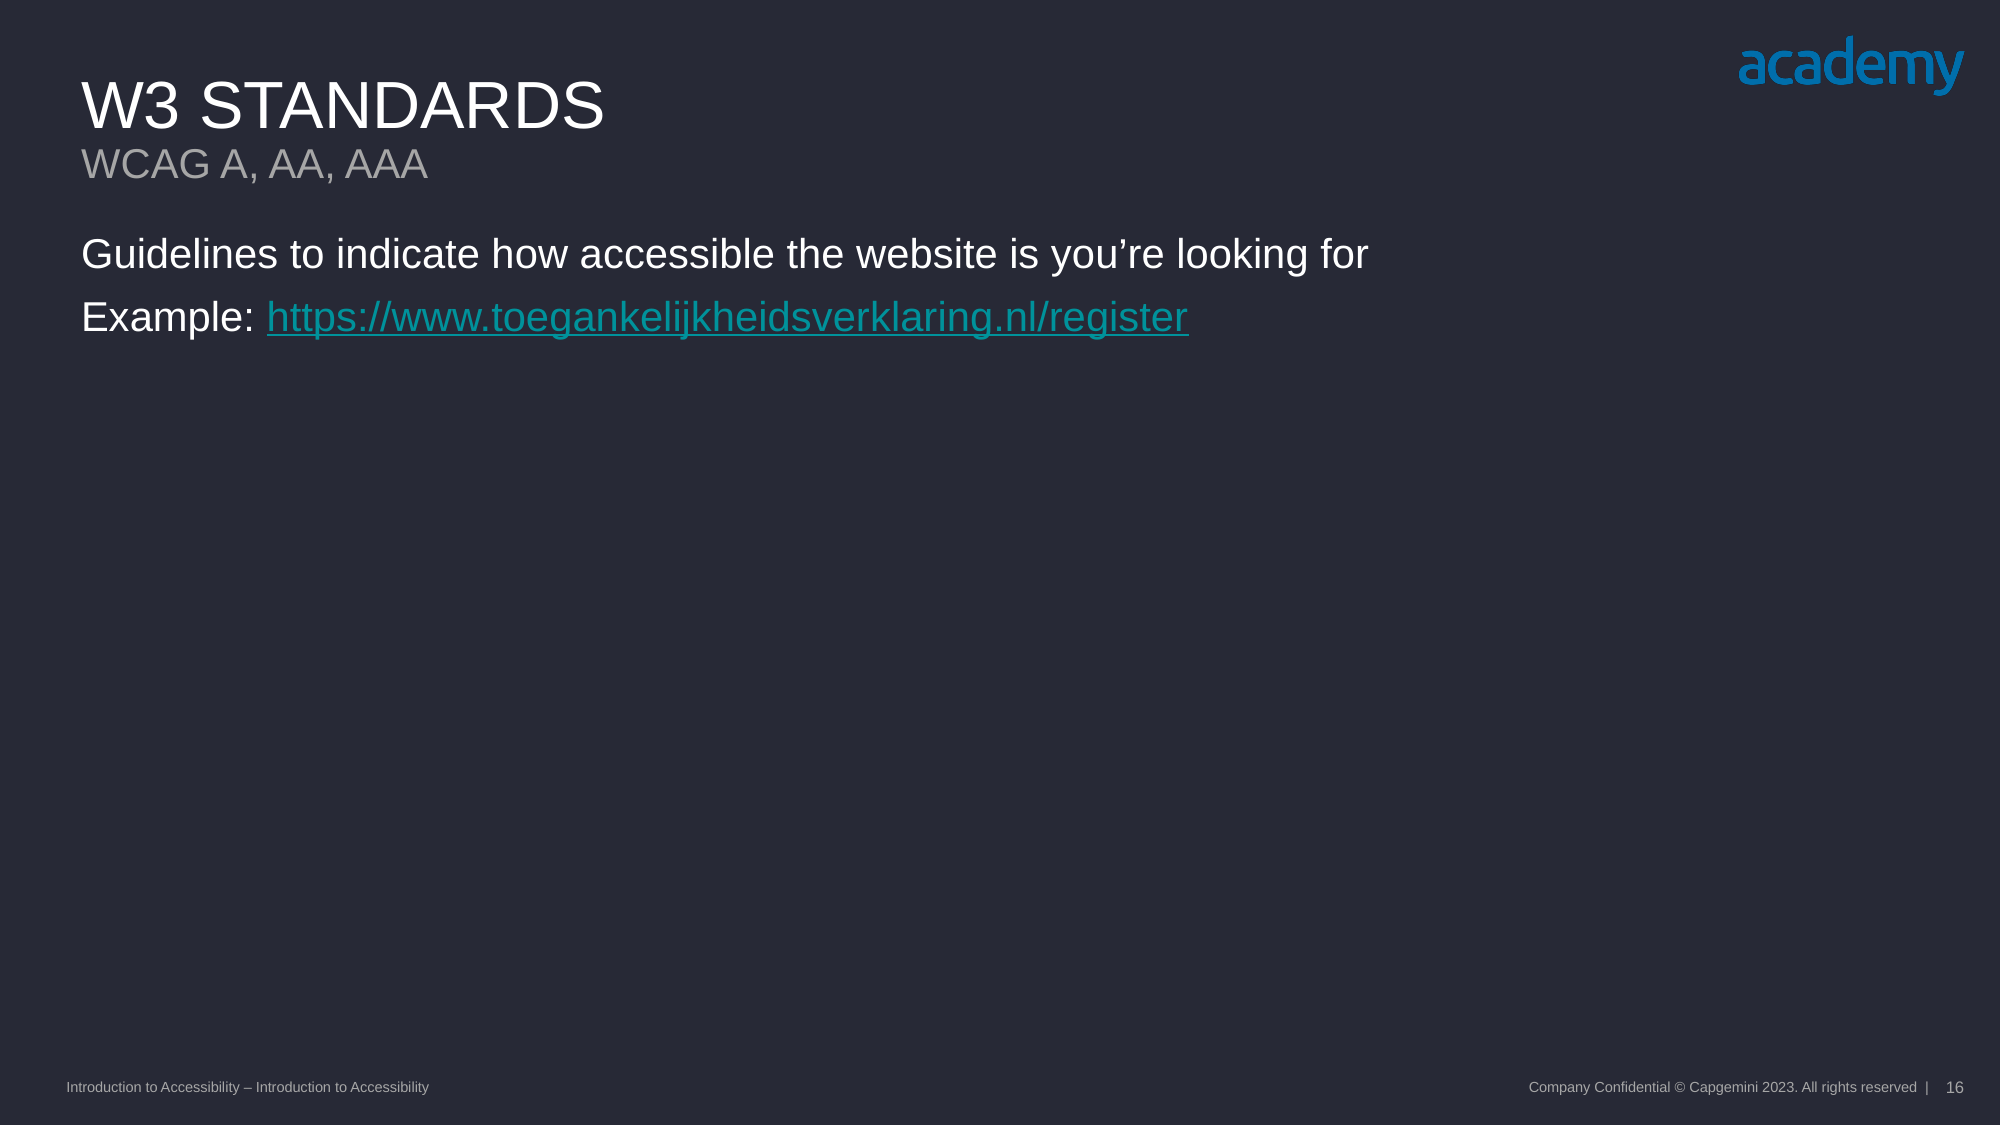

W3 Standards
wCAG A, AA, AAA
Guidelines to indicate how accessible the website is you’re looking for
Example: https://www.toegankelijkheidsverklaring.nl/register